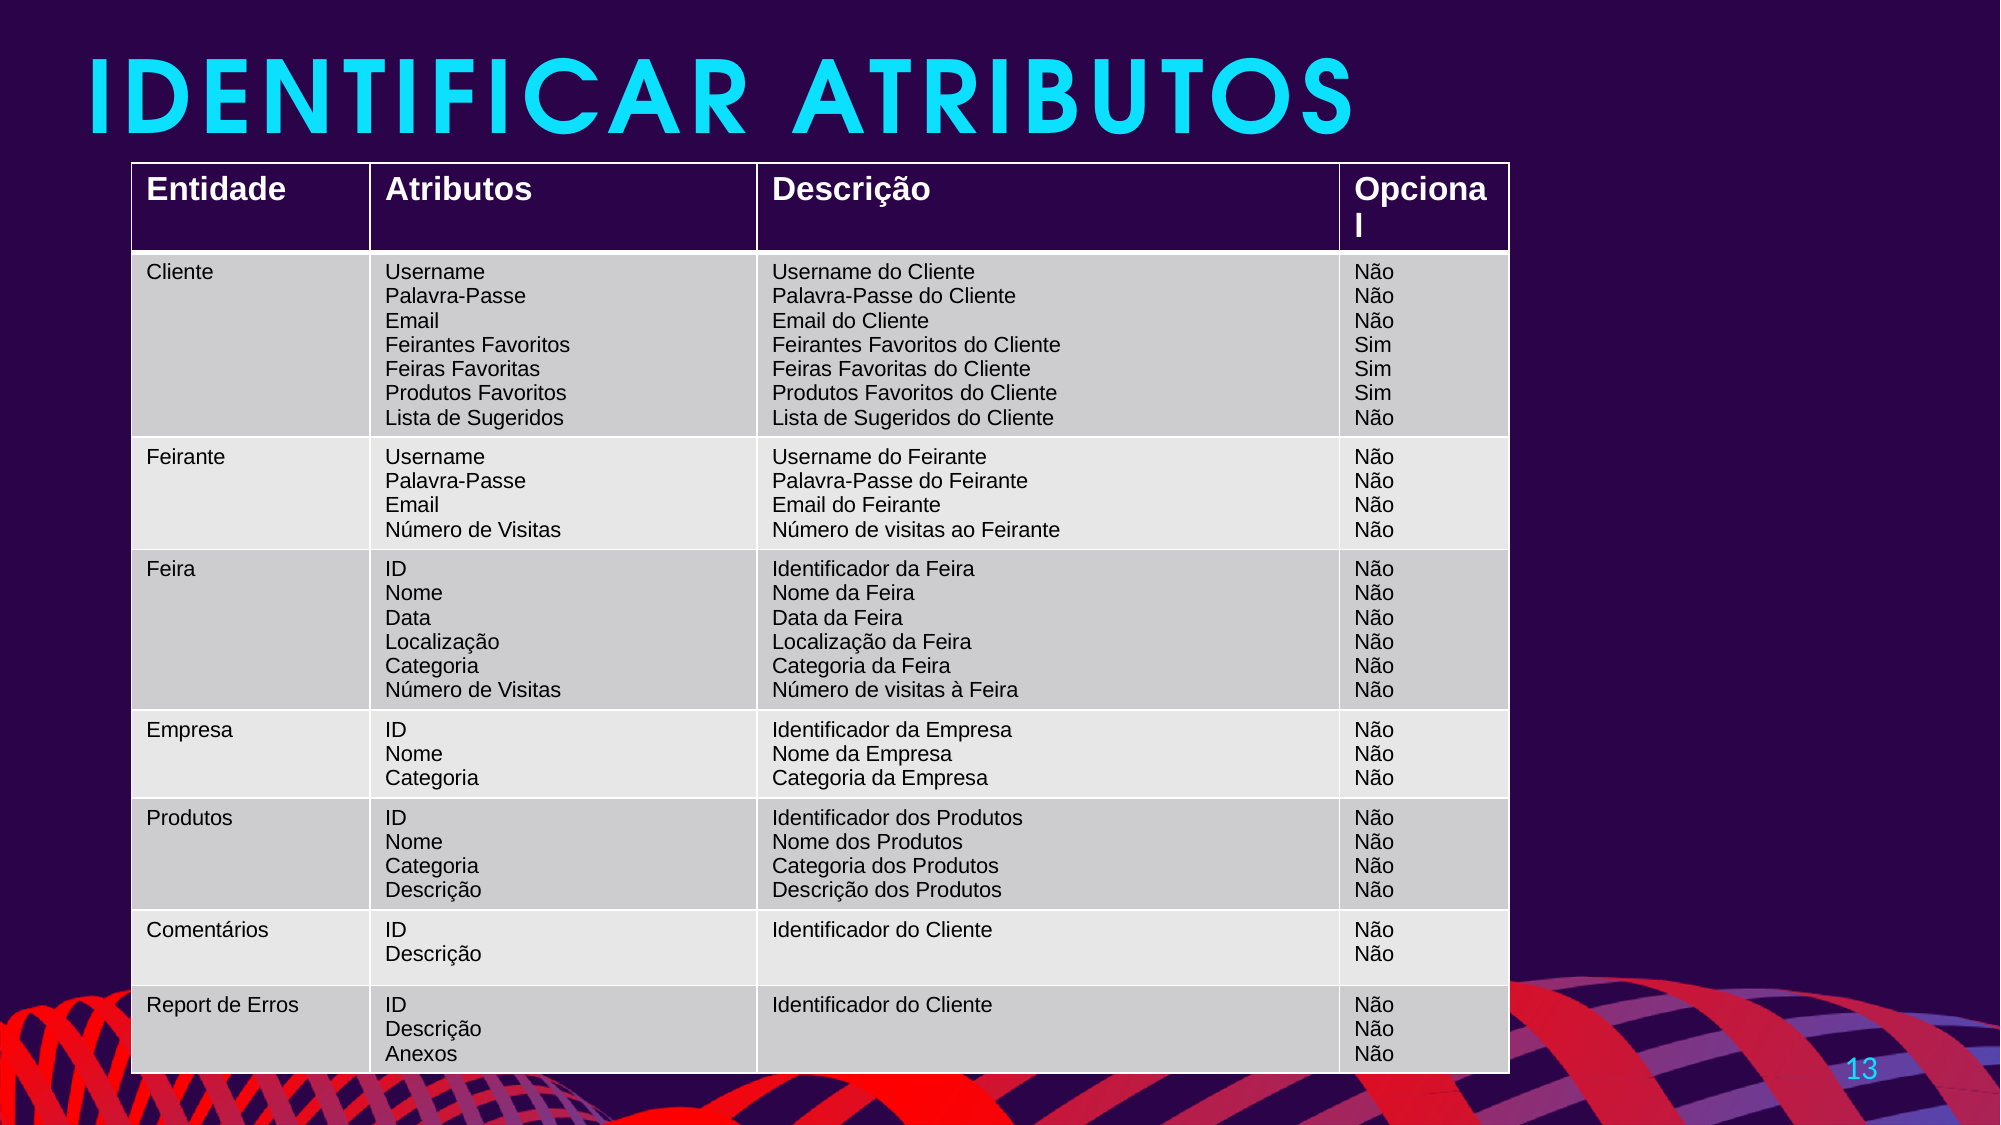

# Identificar atributos
| Entidade | Atributos | Descrição | Opcional |
| --- | --- | --- | --- |
| Cliente | Username Palavra-Passe Email Feirantes Favoritos Feiras Favoritas Produtos Favoritos Lista de Sugeridos | Username do Cliente Palavra-Passe do Cliente Email do Cliente Feirantes Favoritos do Cliente Feiras Favoritas do Cliente Produtos Favoritos do Cliente Lista de Sugeridos do Cliente | Não Não Não Sim Sim Sim Não |
| Feirante | Username Palavra-Passe Email Número de Visitas | Username do Feirante Palavra-Passe do Feirante Email do Feirante Número de visitas ao Feirante | Não Não Não Não |
| Feira | ID Nome Data Localização Categoria Número de Visitas | Identificador da Feira Nome da Feira Data da Feira Localização da Feira Categoria da Feira Número de visitas à Feira | Não Não Não Não Não Não |
| Empresa | ID Nome Categoria | Identificador da Empresa Nome da Empresa Categoria da Empresa | Não Não Não |
| Produtos | ID Nome Categoria Descrição | Identificador dos Produtos Nome dos Produtos Categoria dos Produtos Descrição dos Produtos | Não Não Não Não |
| Comentários | ID Descrição | Identificador do Cliente | Não Não |
| Report de Erros | ID Descrição Anexos | Identificador do Cliente | Não Não Não |
13